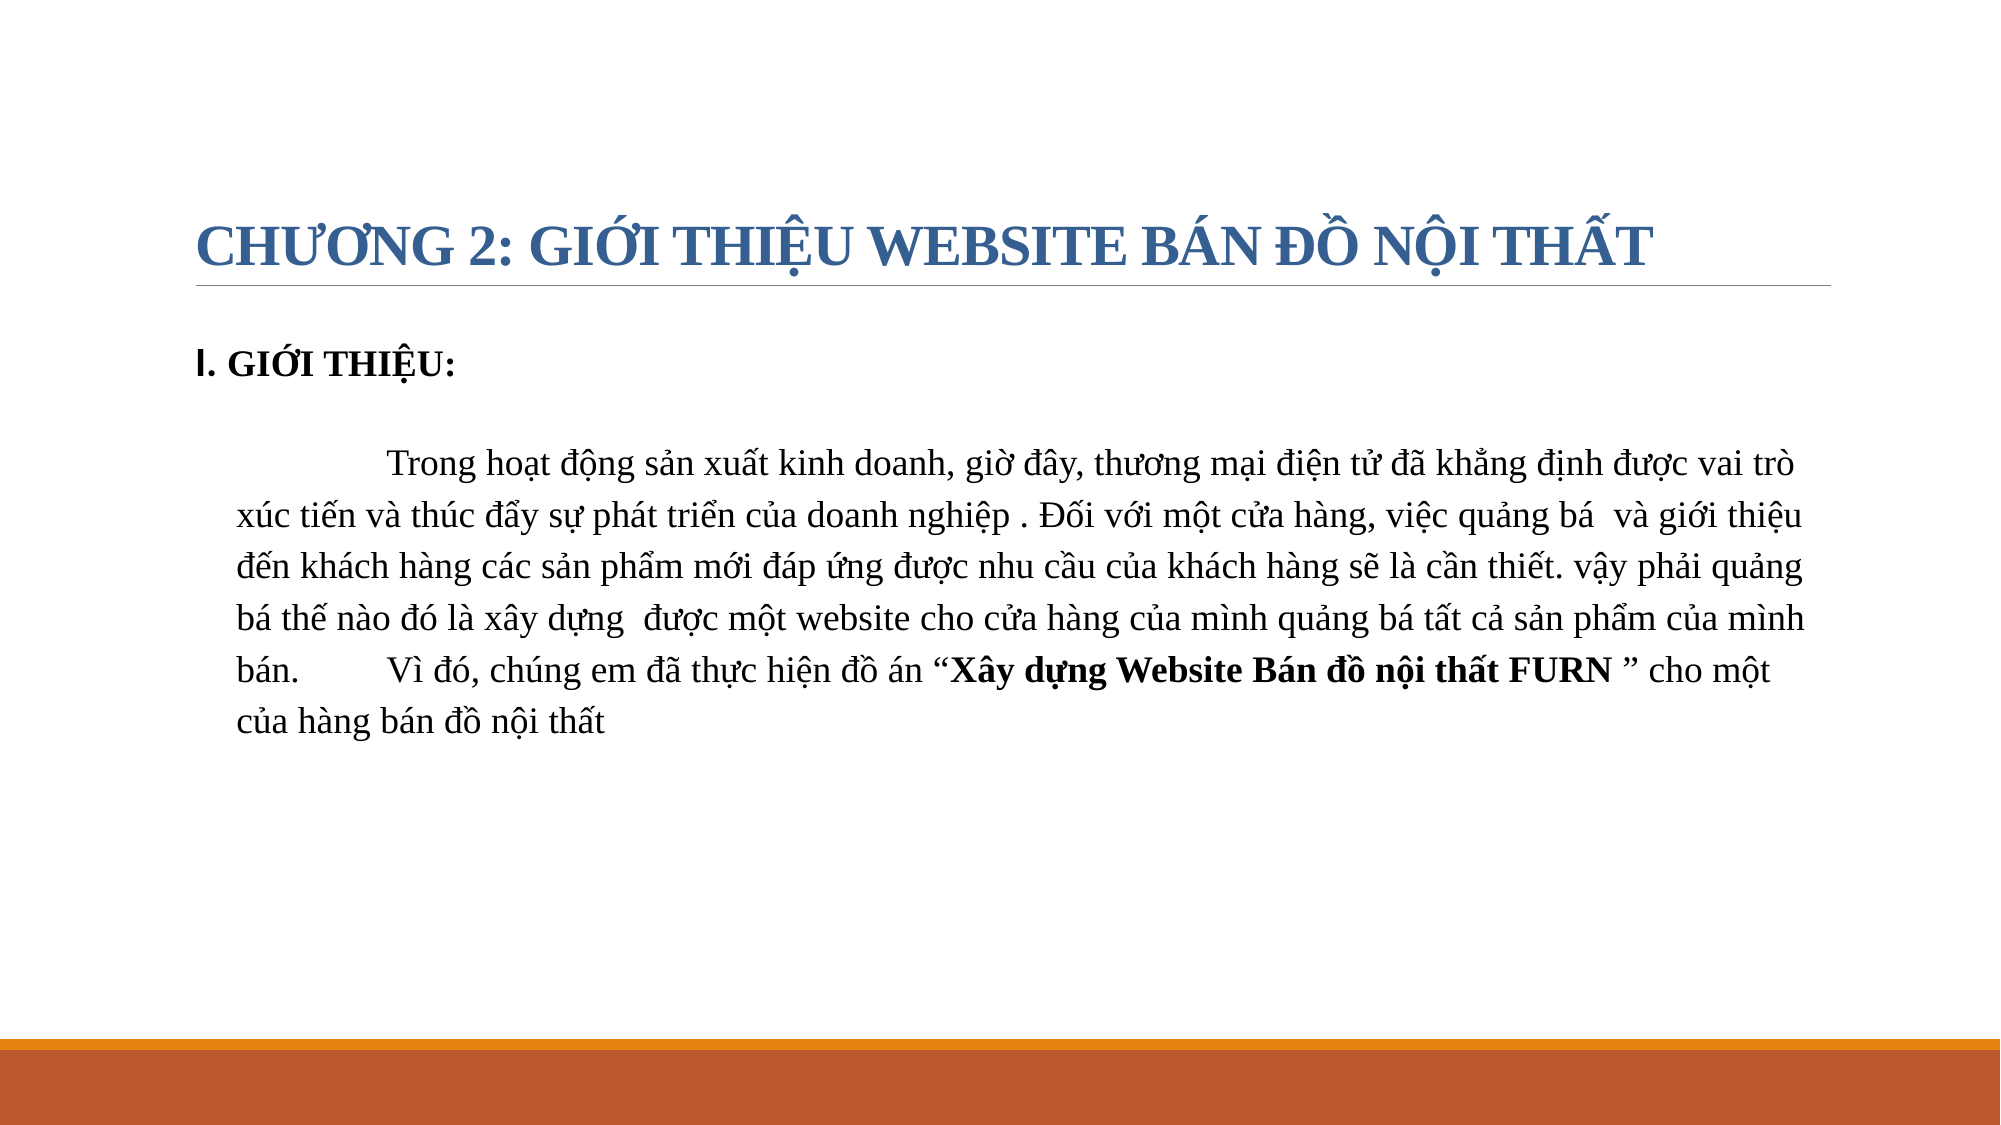

# CHƯƠNG 2: GIỚI THIỆU WEBSITE BÁN ĐỒ NỘI THẤT
I. Giới Thiệu:
	Trong hoạt động sản xuất kinh doanh, giờ đây, thương mại điện tử đã khẳng định được vai trò xúc tiến và thúc đẩy sự phát triển của doanh nghiệp . Đối với một cửa hàng, việc quảng bá  và giới thiệu đến khách hàng các sản phẩm mới đáp ứng được nhu cầu của khách hàng sẽ là cần thiết. vậy phải quảng bá thế nào đó là xây dựng  được một website cho cửa hàng của mình quảng bá tất cả sản phẩm của mình bán. 	Vì đó, chúng em đã thực hiện đồ án “Xây dựng Website Bán đồ nội thất FURN ” cho một của hàng bán đồ nội thất